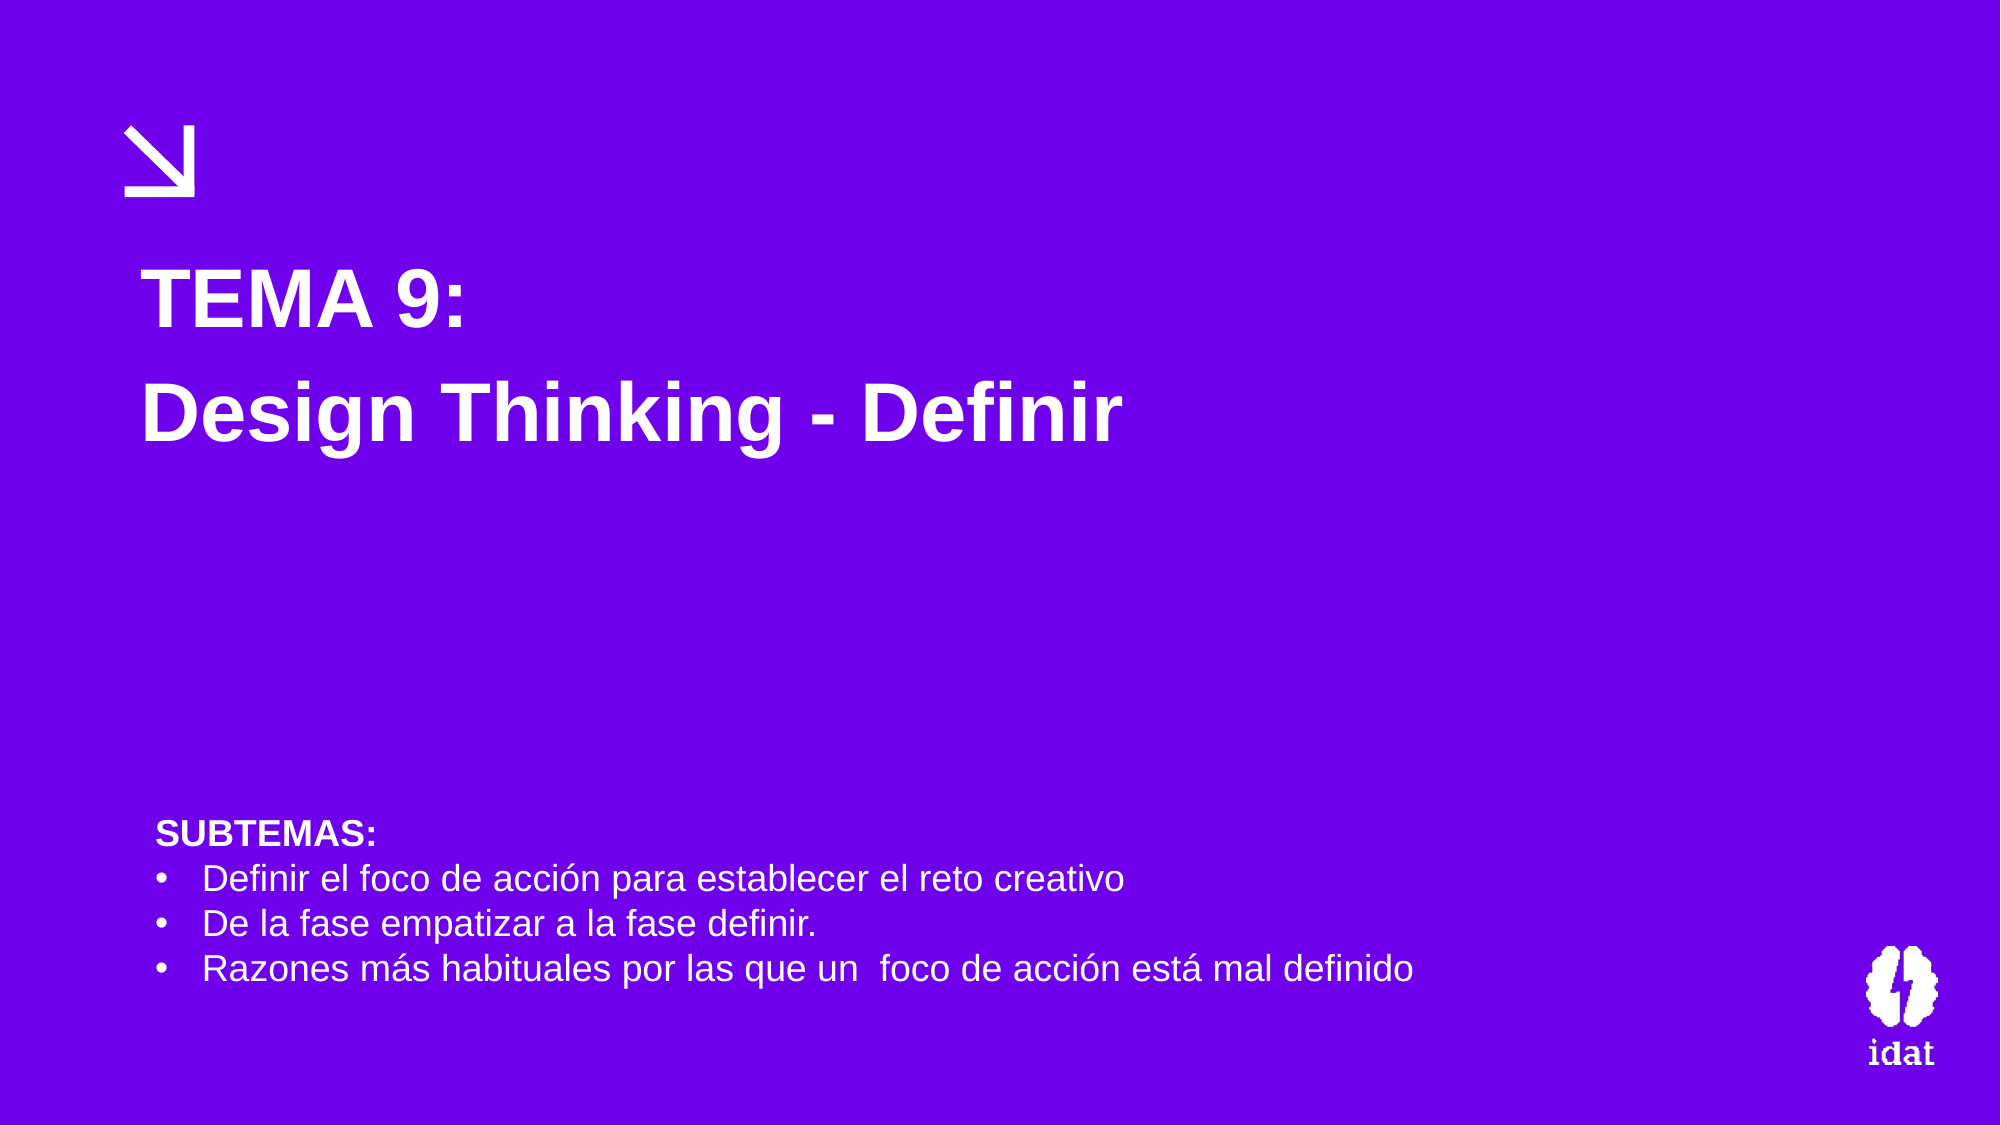

TEMA 9:
Design Thinking - Definir

SUBTEMAS:
Definir el foco de acción para establecer el reto creativo
De la fase empatizar a la fase definir.
Razones más habituales por las que un  foco de acción está mal definido